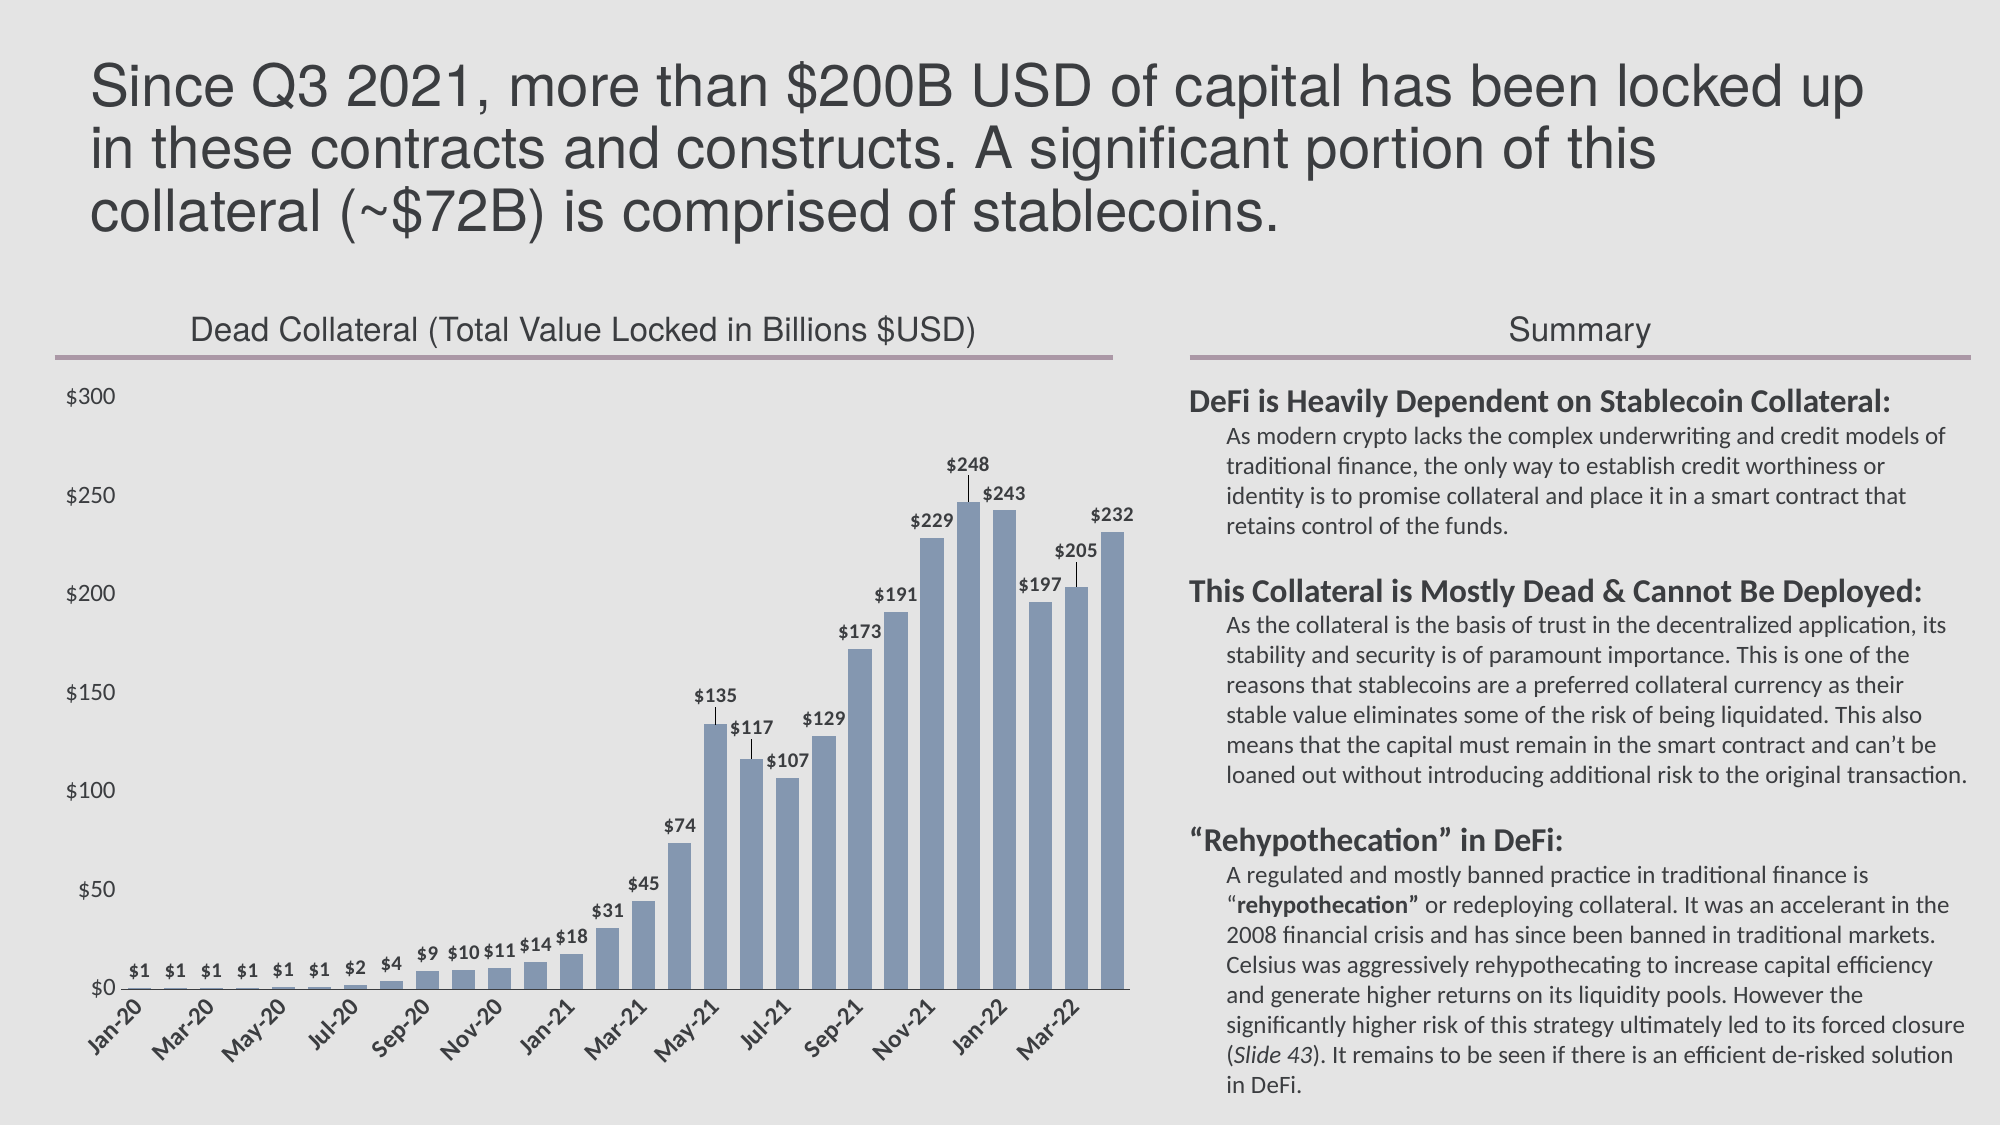

# Since Q3 2021, more than $200B USD of capital has been locked up in these contracts and constructs. A significant portion of this collateral (~$72B) is comprised of stablecoins.
Dead Collateral (Total Value Locked in Billions $USD)
Summary

### Chart

| Category | Total Value Locked |
|---|---|
| 43831 | 0.603 |
| 43862 | 0.83 |
| 43891 | 0.85 |
| 43922 | 0.582 |
| 43952 | 1.08 |
| 43983 | 1.39 |
| 44013 | 2.13 |
| 44044 | 4.11 |
| 44075 | 9.12 |
| 44105 | 9.98 |
| 44136 | 10.67 |
| 44166 | 13.77 |
| 44197 | 17.84 |
| 44228 | 30.93 |
| 44256 | 44.71 |
| 44287 | 74.47 |
| 44317 | 134.5 |
| 44348 | 117.03 |
| 44378 | 107.47 |
| 44409 | 128.88 |
| 44440 | 172.75 |
| 44470 | 191.48 |
| 44501 | 229.29 |
| 44531 | 247.65 |
| 44562 | 243.24 |
| 44593 | 196.95 |
| 44621 | 204.56 |
| 44652 | 232.15 |
DeFi is Heavily Dependent on Stablecoin Collateral:
As modern crypto lacks the complex underwriting and credit models of traditional finance, the only way to establish credit worthiness or identity is to promise collateral and place it in a smart contract that retains control of the funds.

This Collateral is Mostly Dead & Cannot Be Deployed:
As the collateral is the basis of trust in the decentralized application, its stability and security is of paramount importance. This is one of the reasons that stablecoins are a preferred collateral currency as their stable value eliminates some of the risk of being liquidated. This also means that the capital must remain in the smart contract and can’t be loaned out without introducing additional risk to the original transaction.

“Rehypothecation” in DeFi:
A regulated and mostly banned practice in traditional finance is “rehypothecation” or redeploying collateral. It was an accelerant in the 2008 financial crisis and has since been banned in traditional markets. Celsius was aggressively rehypothecating to increase capital efficiency and generate higher returns on its liquidity pools. However the significantly higher risk of this strategy ultimately led to its forced closure (Slide 43). It remains to be seen if there is an efficient de-risked solution in DeFi.